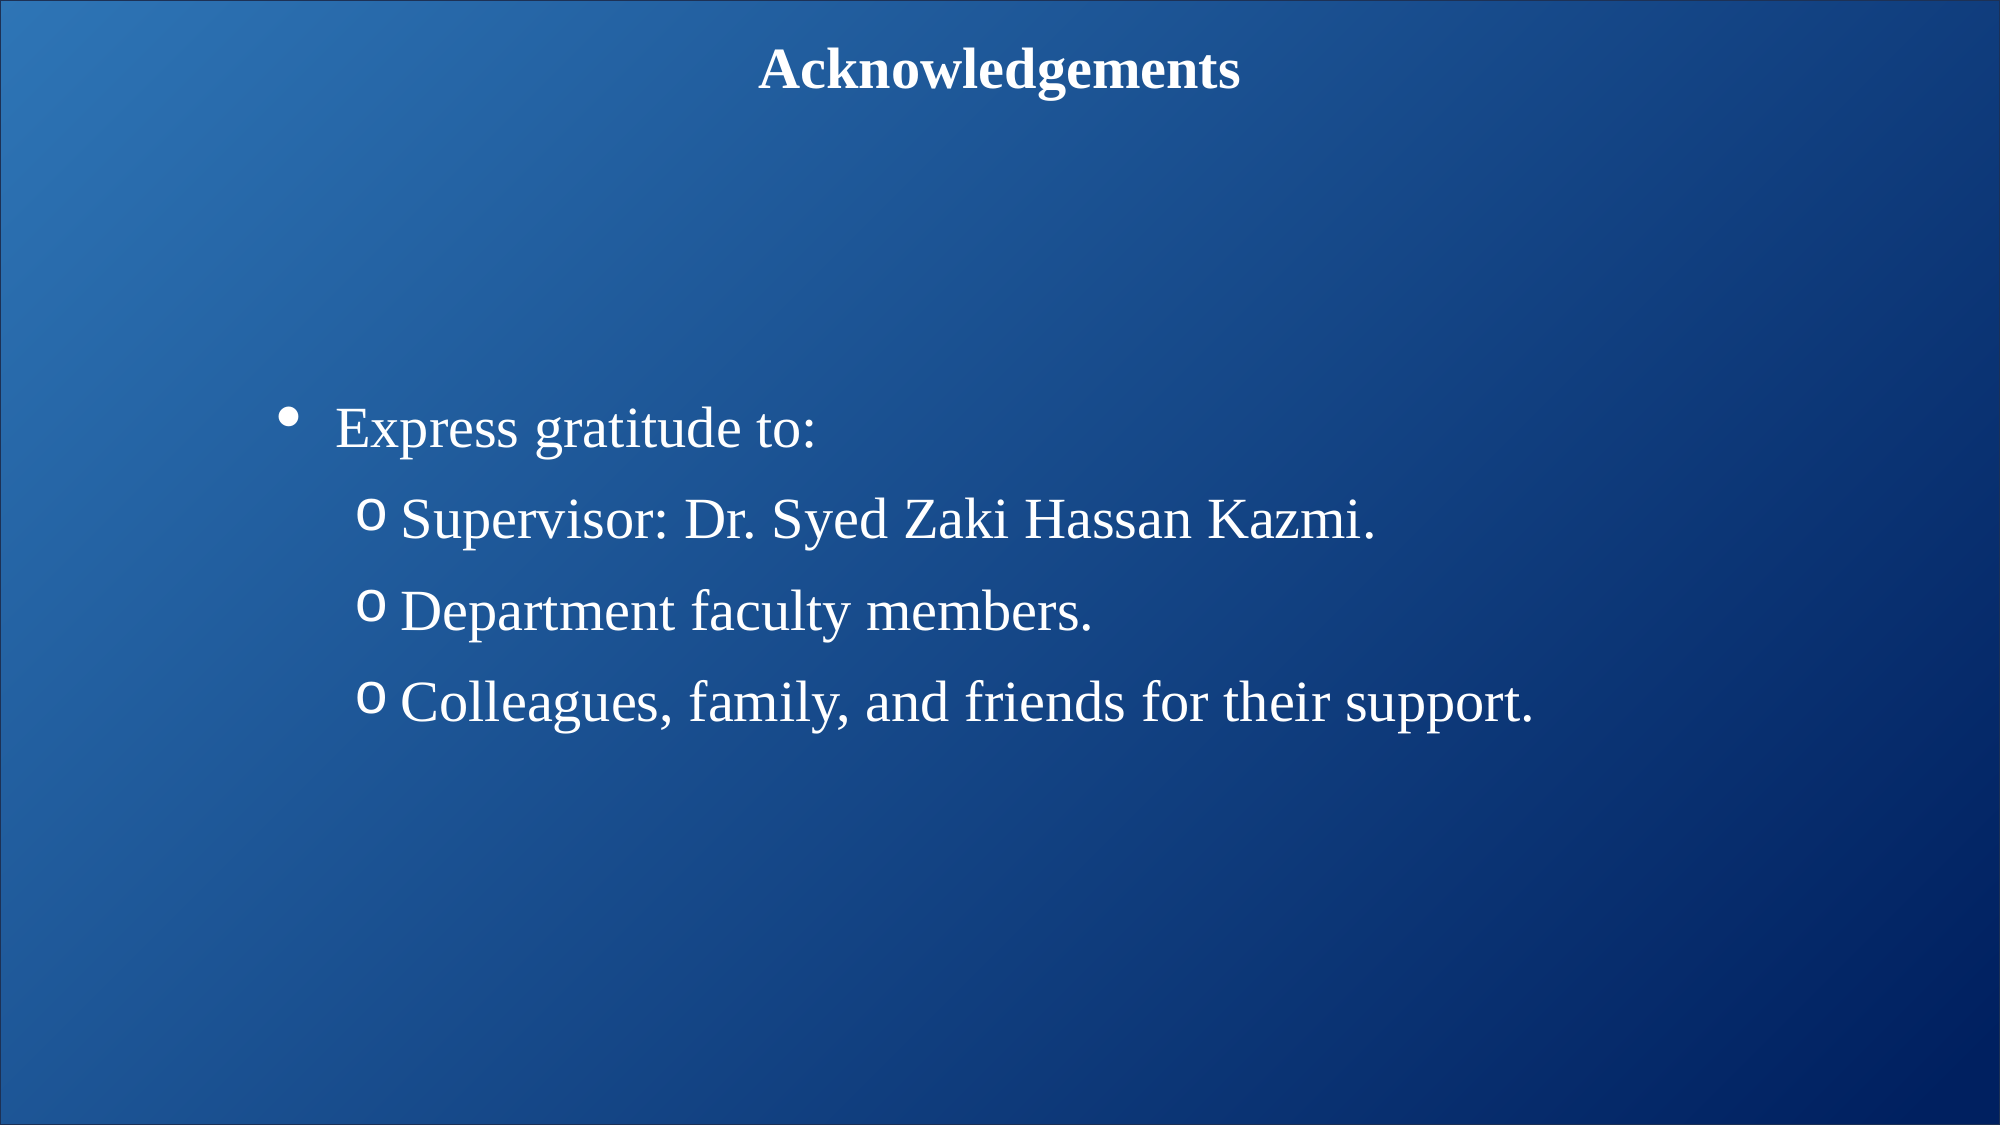

Acknowledgements
Express gratitude to:
Supervisor: Dr. Syed Zaki Hassan Kazmi.
Department faculty members.
Colleagues, family, and friends for their support.